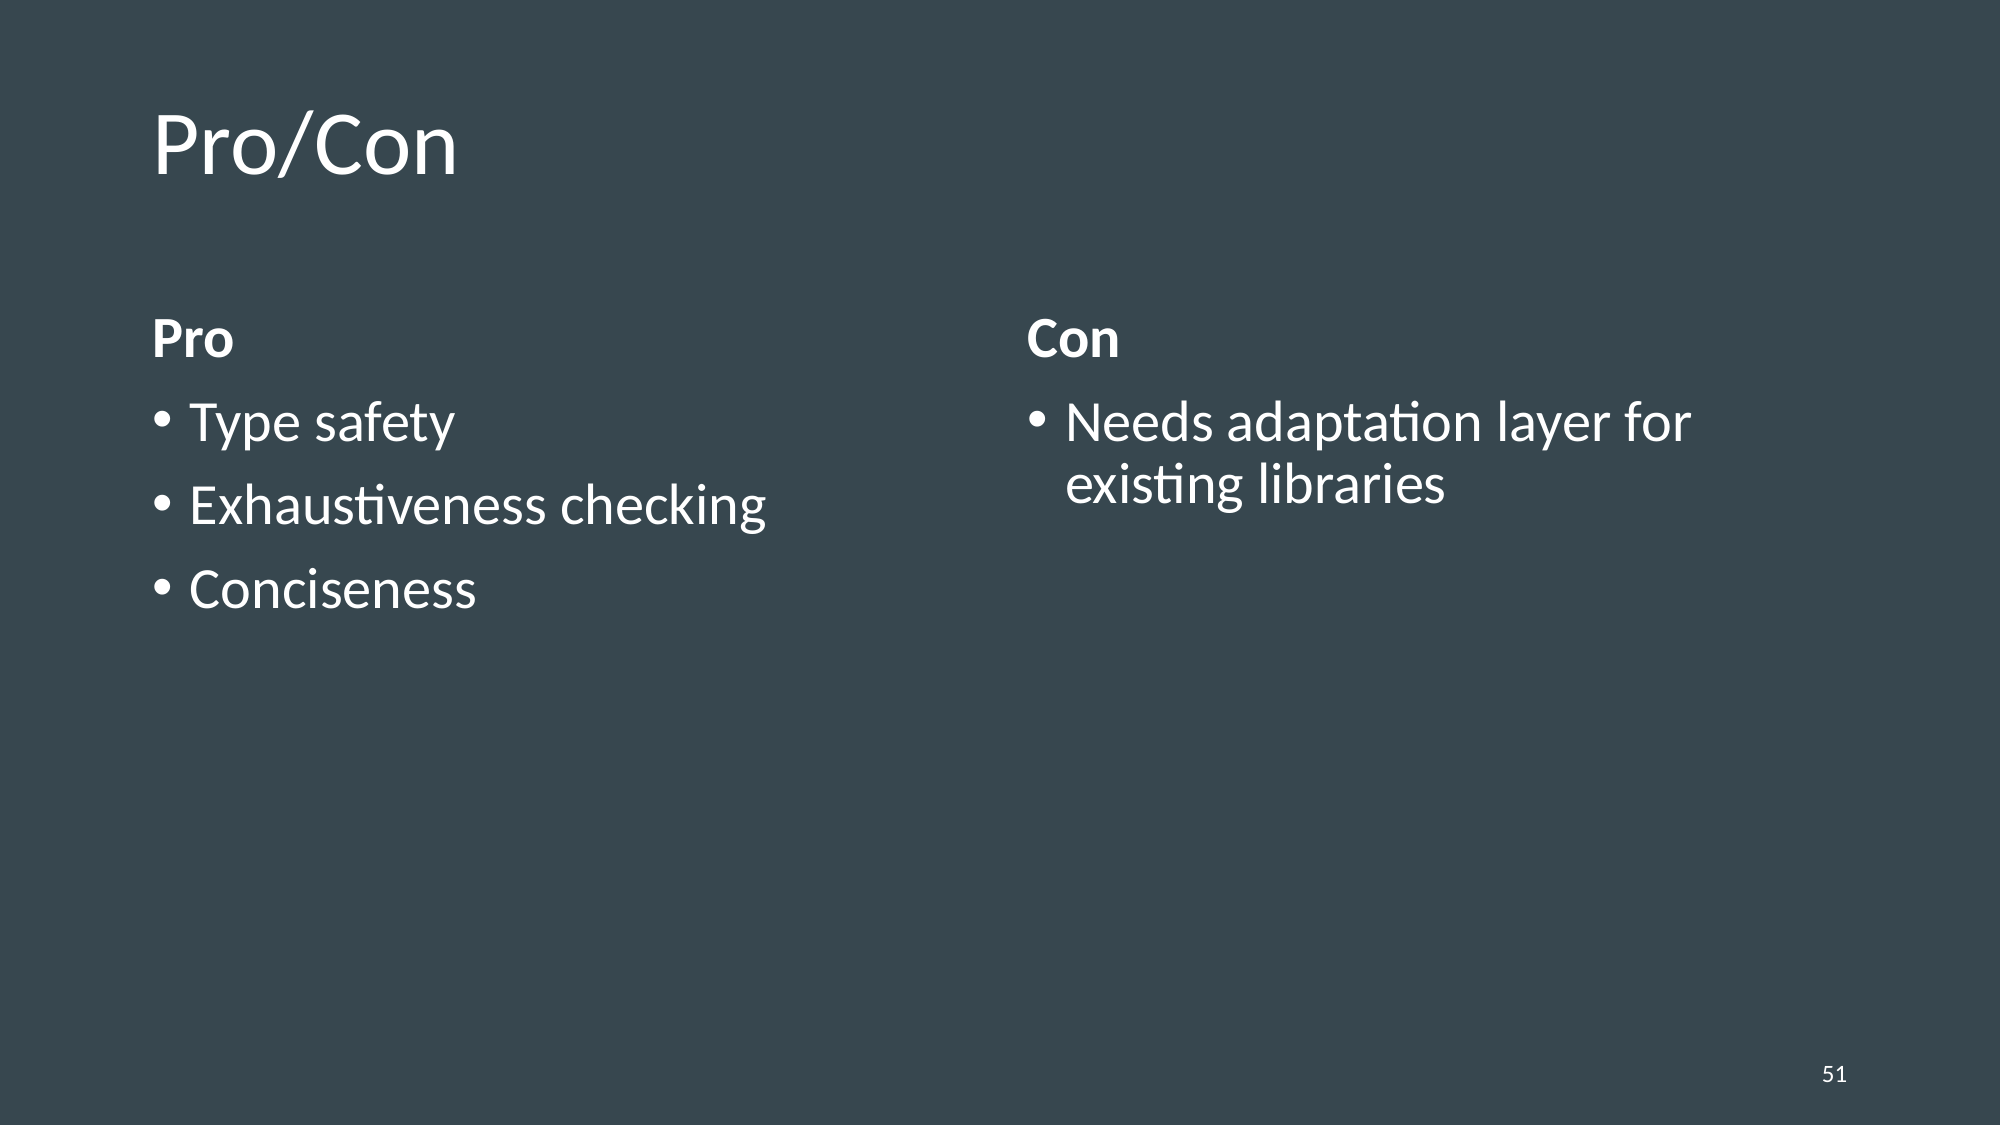

# Pro/Con
Pro
Type safety
Exhaustiveness checking
Conciseness
Con
Needs adaptation layer for existing libraries
51